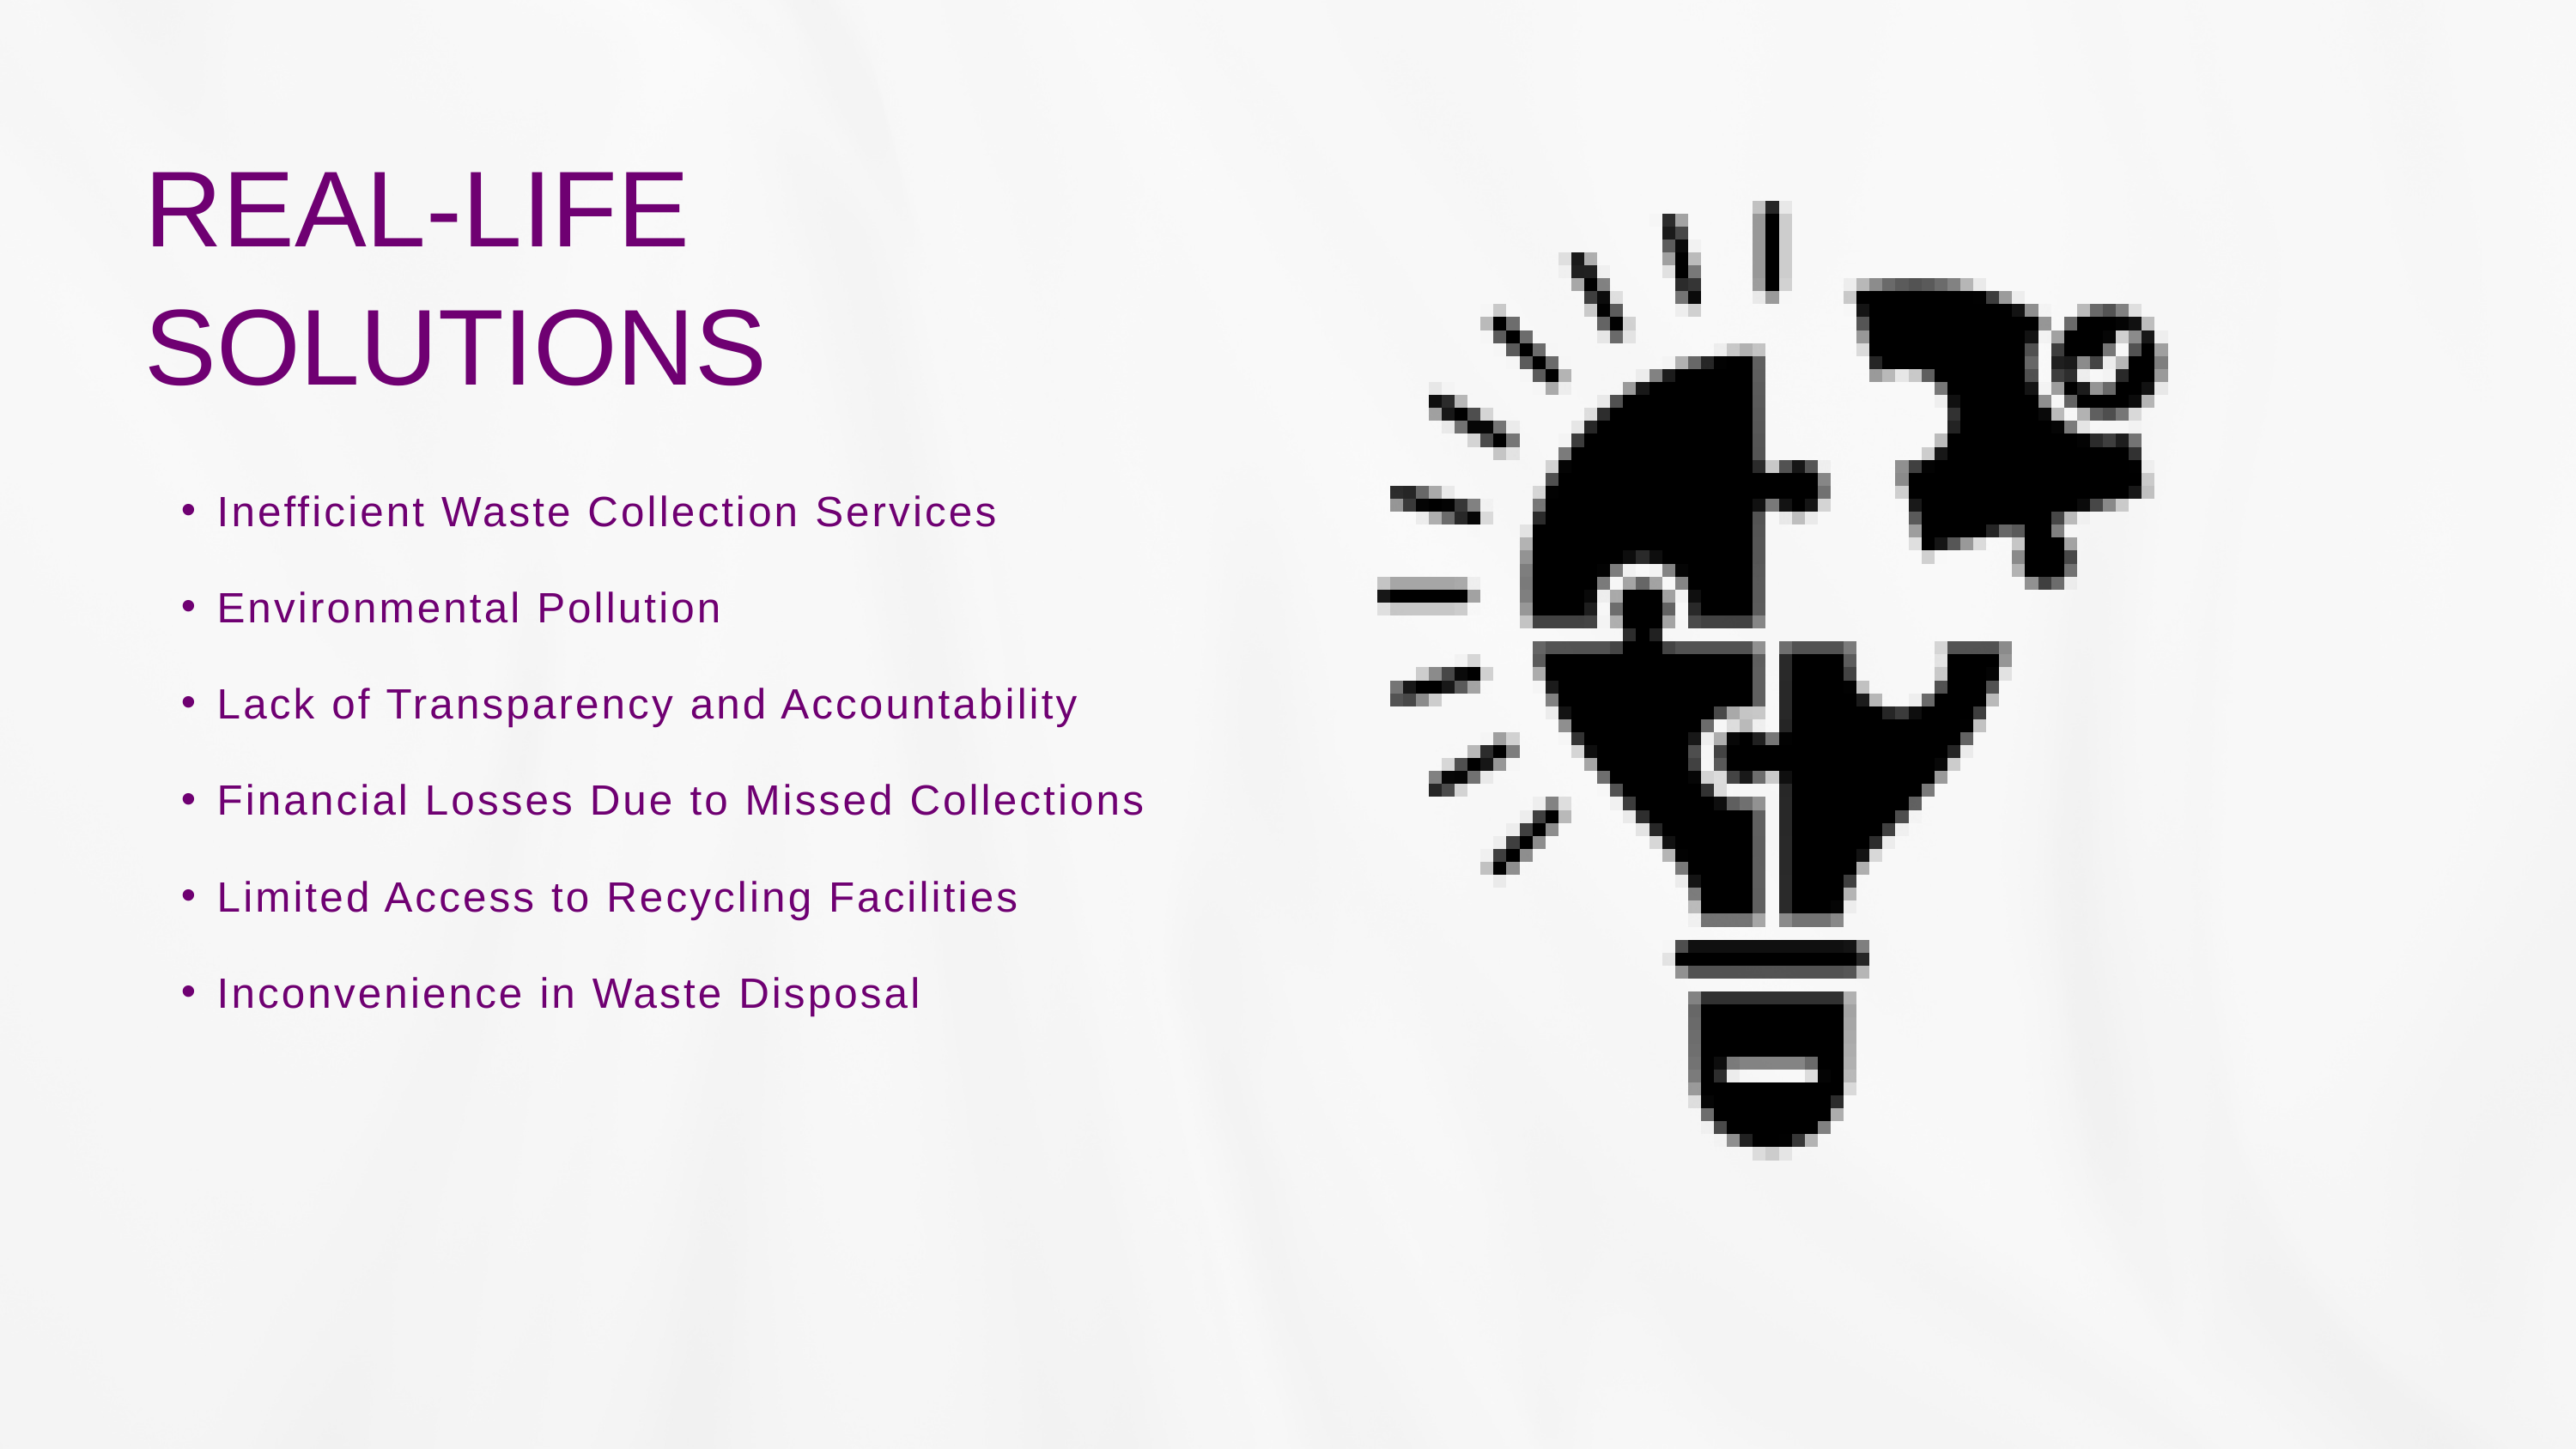

REAL-LIFE
SOLUTIONS

Inefficient Waste Collection Services
Environmental Pollution
Lack of Transparency and Accountability
Financial Losses Due to Missed Collections
Limited Access to Recycling Facilities
Inconvenience in Waste Disposal